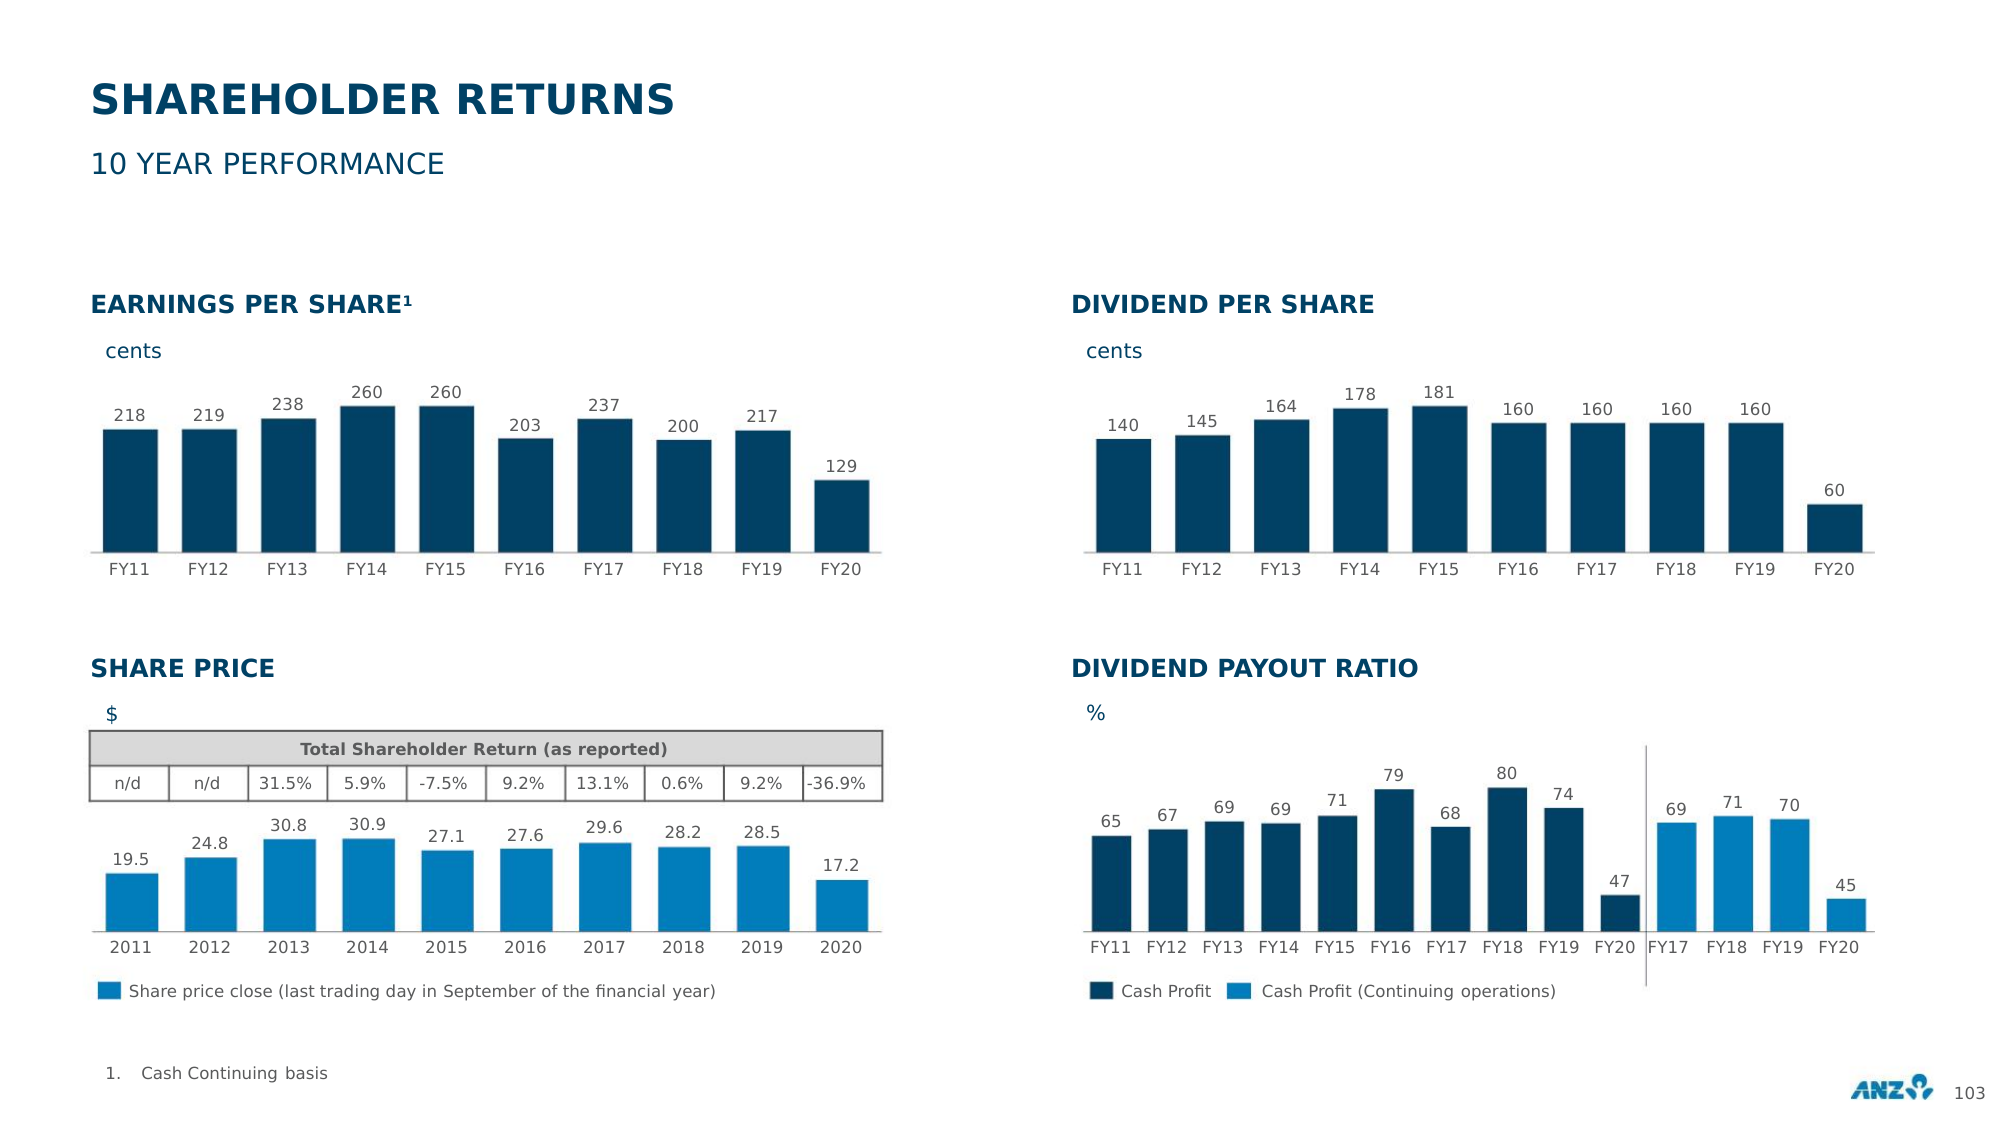

SHAREHOLDER RETURNS
10 YEAR PERFORMANCE
EARNINGS PER SHARE1
DIVIDEND PER SHARE
cents
cents
260
260
181
178
238
237
164
160
160
160
160
219
218
217
145
203
140
200
129
60
FY11
FY12
FY13
FY14
FY15
FY16
FY17
FY18
FY19
FY20
FY11
FY12
FY13
FY14
FY15
FY16
FY17
FY18
FY19
FY20
SHARE PRICE
DIVIDEND PAYOUT RATIO
%
$
Total Shareholder Return (as reported)
80
79
71
n/d
n/d
31.5%
30.8
5.9%
30.9
-7.5%
9.2%
13.1%
29.6
0.6%
28.2
9.2% -36.9%
74
71
70
69
69
69
68
67
65
28.5
17.2
27.6
27.1
24.8
19.5
47
45
2011
2012
2013
2014
2015
2016
2017
2018
2019
2020
FY11 FY12 FY13 FY14 FY15 FY16 FY17 FY18 FY19 FY20 FY17 FY18 FY19 FY20
Cash Profit Cash Profit (Continuing operations)
Share price close (last trading day in September of the financial year)
1. Cash Continuing basis
103